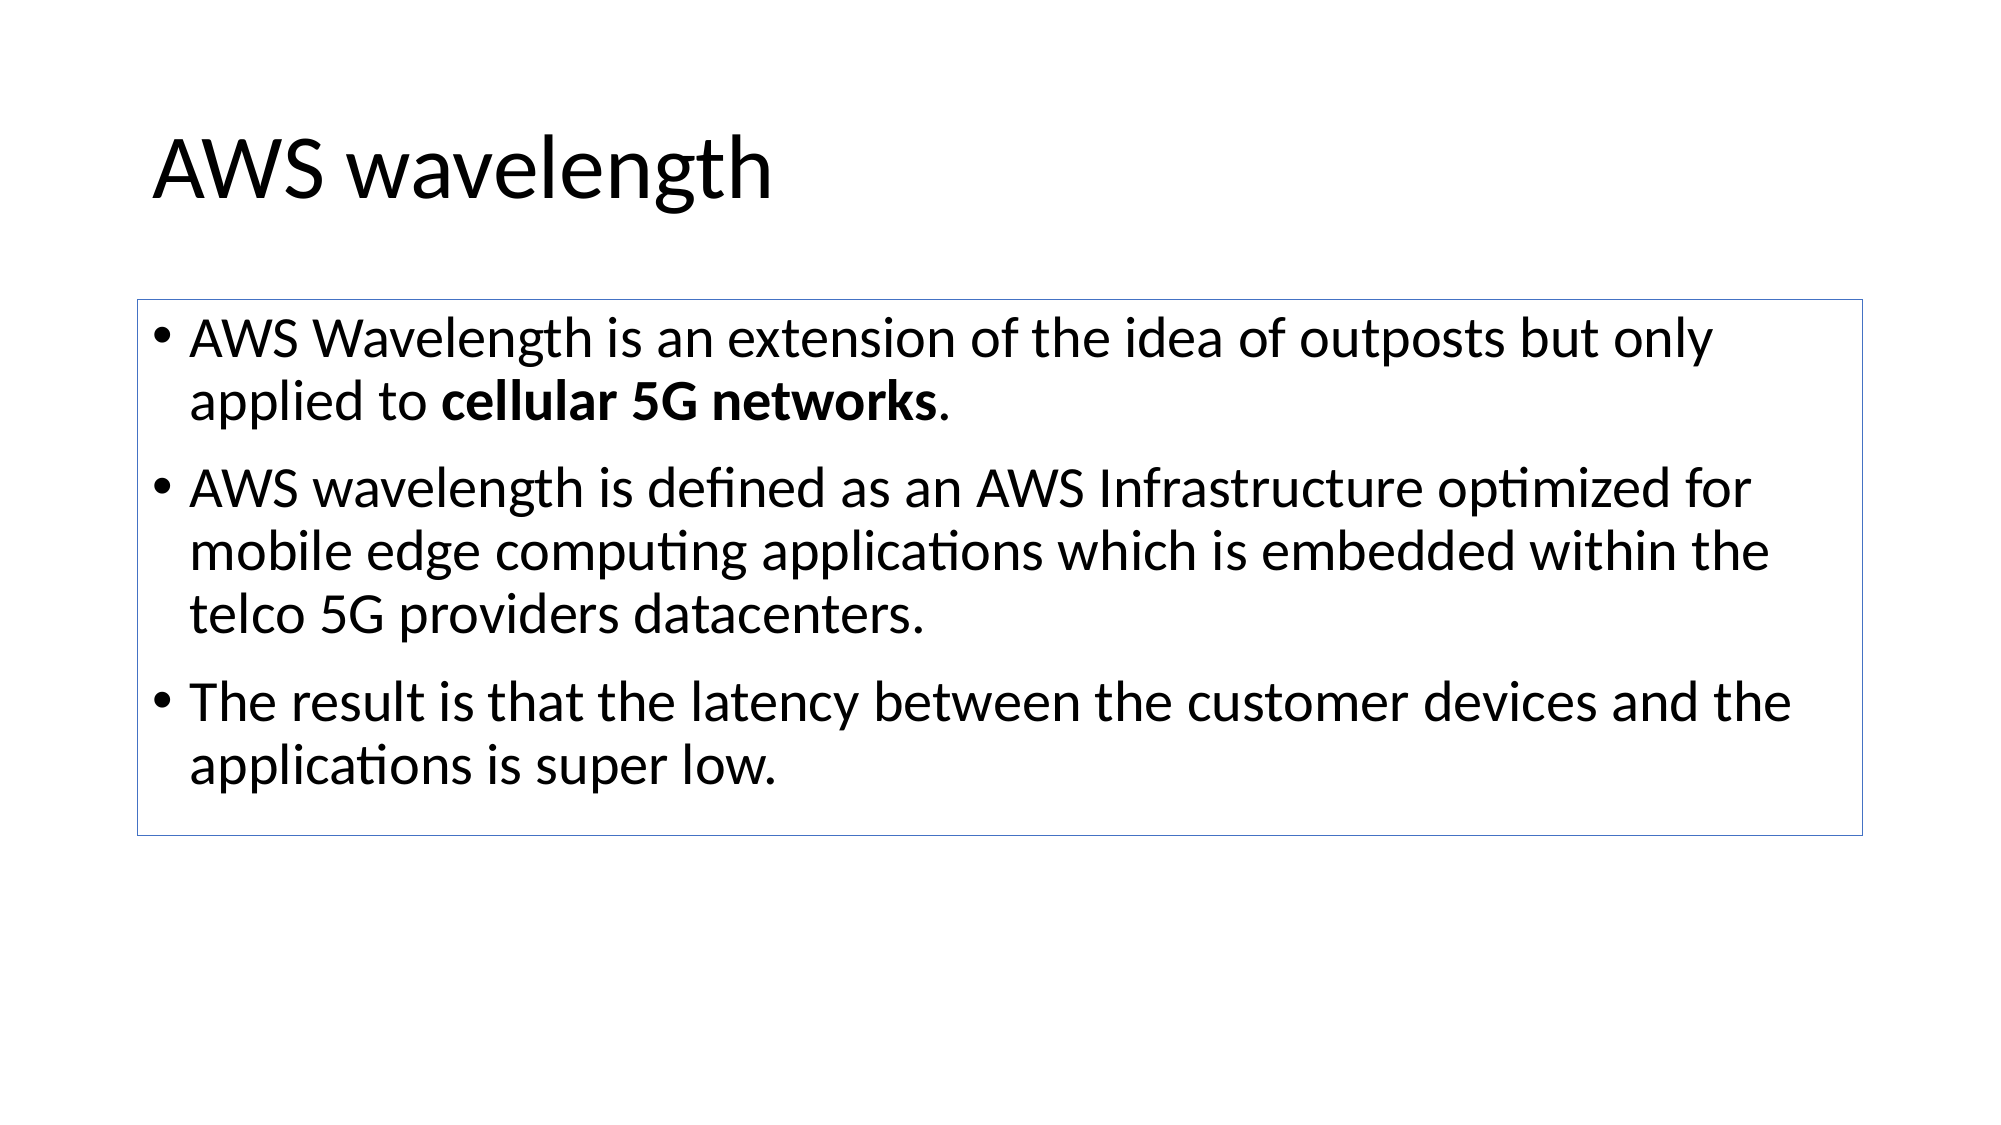

# AWS wavelength
AWS Wavelength is an extension of the idea of outposts but only applied to cellular 5G networks.
AWS wavelength is defined as an AWS Infrastructure optimized for mobile edge computing applications which is embedded within the telco 5G providers datacenters.
The result is that the latency between the customer devices and the applications is super low.